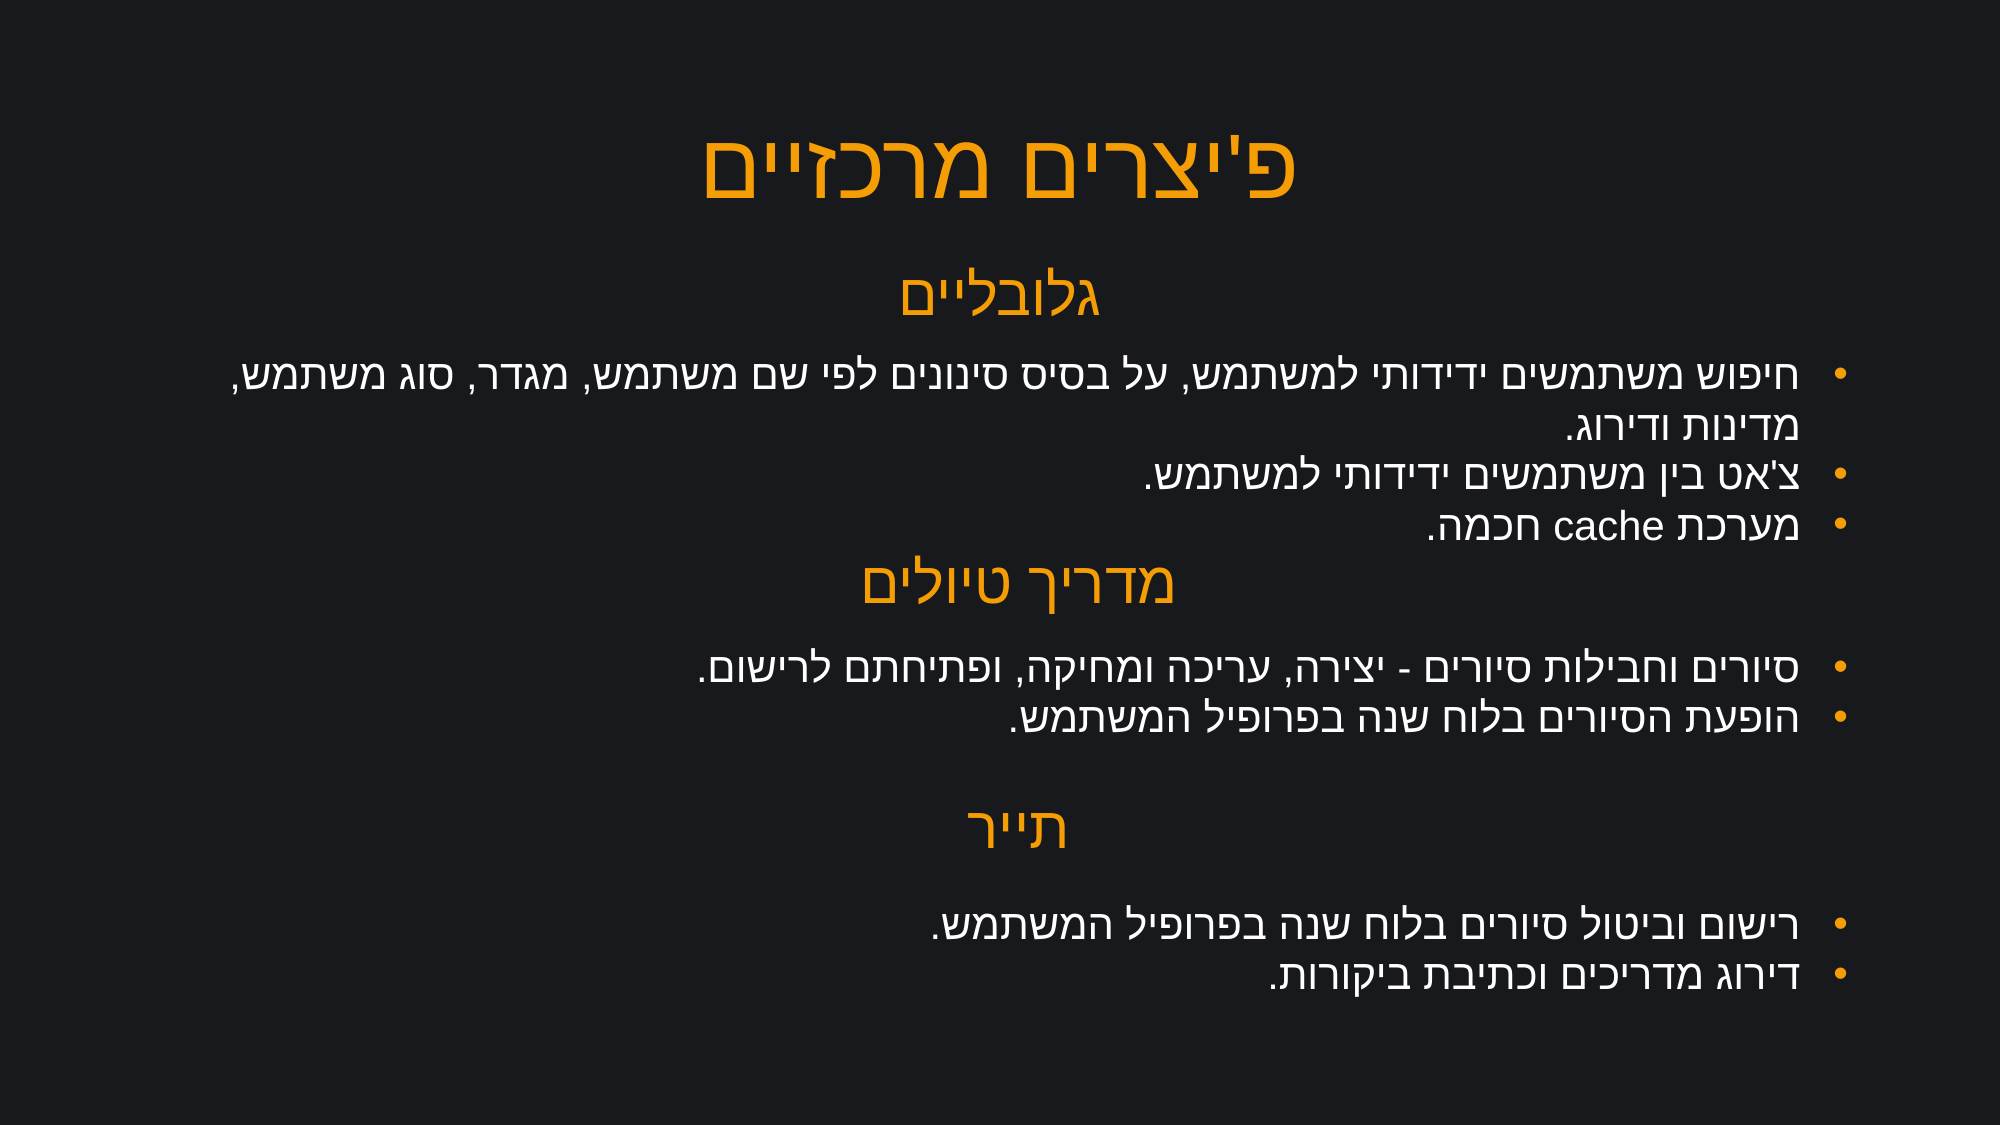

# פ'יצרים מרכזיים
גלובליים
חיפוש משתמשים ידידותי למשתמש, על בסיס סינונים לפי שם משתמש, מגדר, סוג משתמש, מדינות ודירוג.
צ'אט בין משתמשים ידידותי למשתמש.
מערכת cache חכמה.
מדריך טיולים
סיורים וחבילות סיורים - יצירה, עריכה ומחיקה, ופתיחתם לרישום.
הופעת הסיורים בלוח שנה בפרופיל המשתמש.
תייר
רישום וביטול סיורים בלוח שנה בפרופיל המשתמש.
דירוג מדריכים וכתיבת ביקורות.